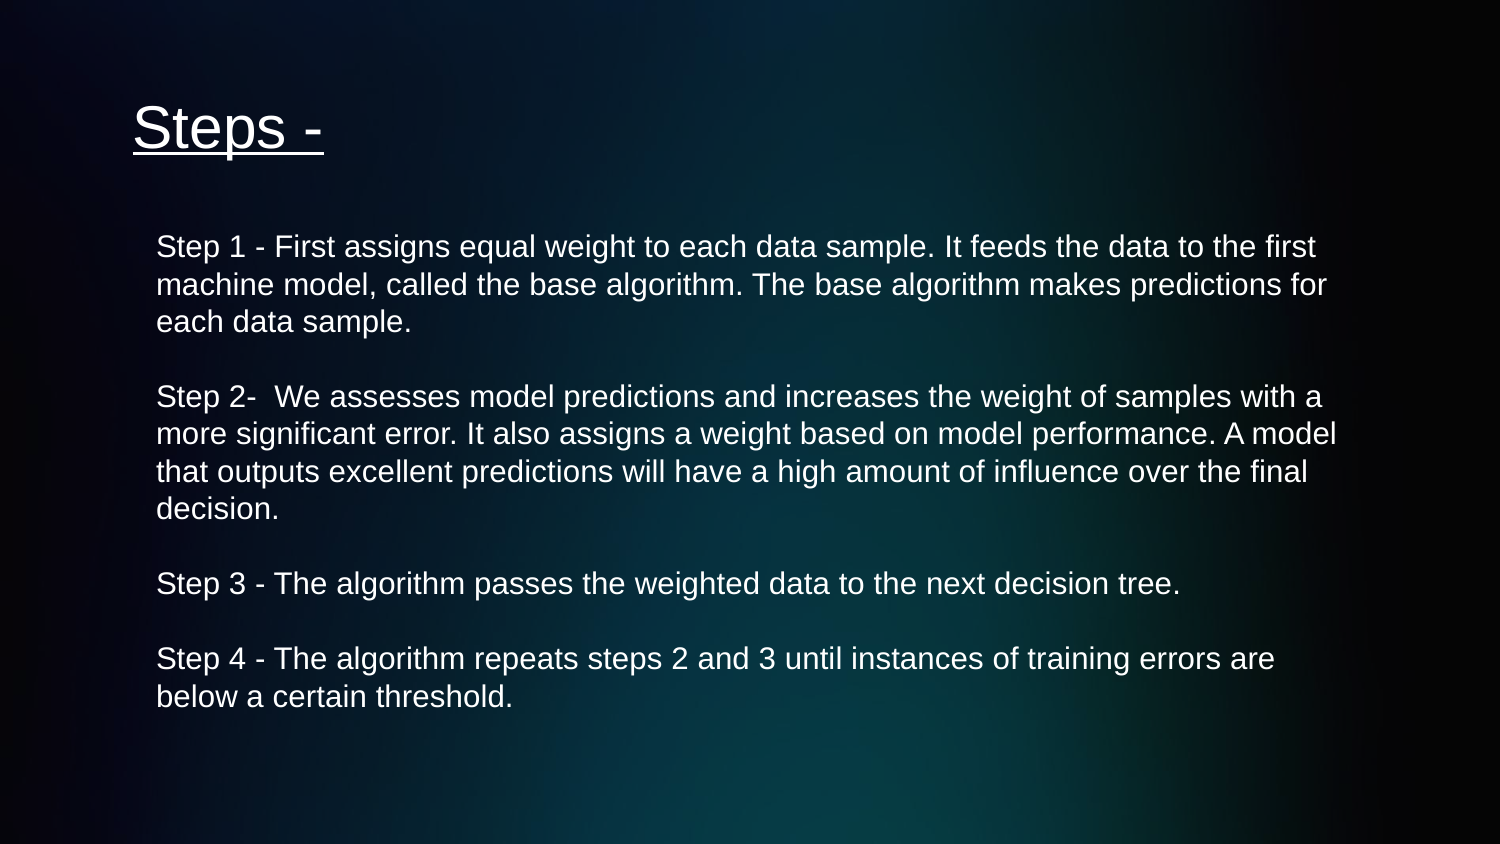

# Steps -
Step 1 - First assigns equal weight to each data sample. It feeds the data to the first machine model, called the base algorithm. The base algorithm makes predictions for each data sample.

Step 2-  We assesses model predictions and increases the weight of samples with a more significant error. It also assigns a weight based on model performance. A model that outputs excellent predictions will have a high amount of influence over the final decision.

Step 3 - The algorithm passes the weighted data to the next decision tree.

Step 4 - The algorithm repeats steps 2 and 3 until instances of training errors are below a certain threshold.